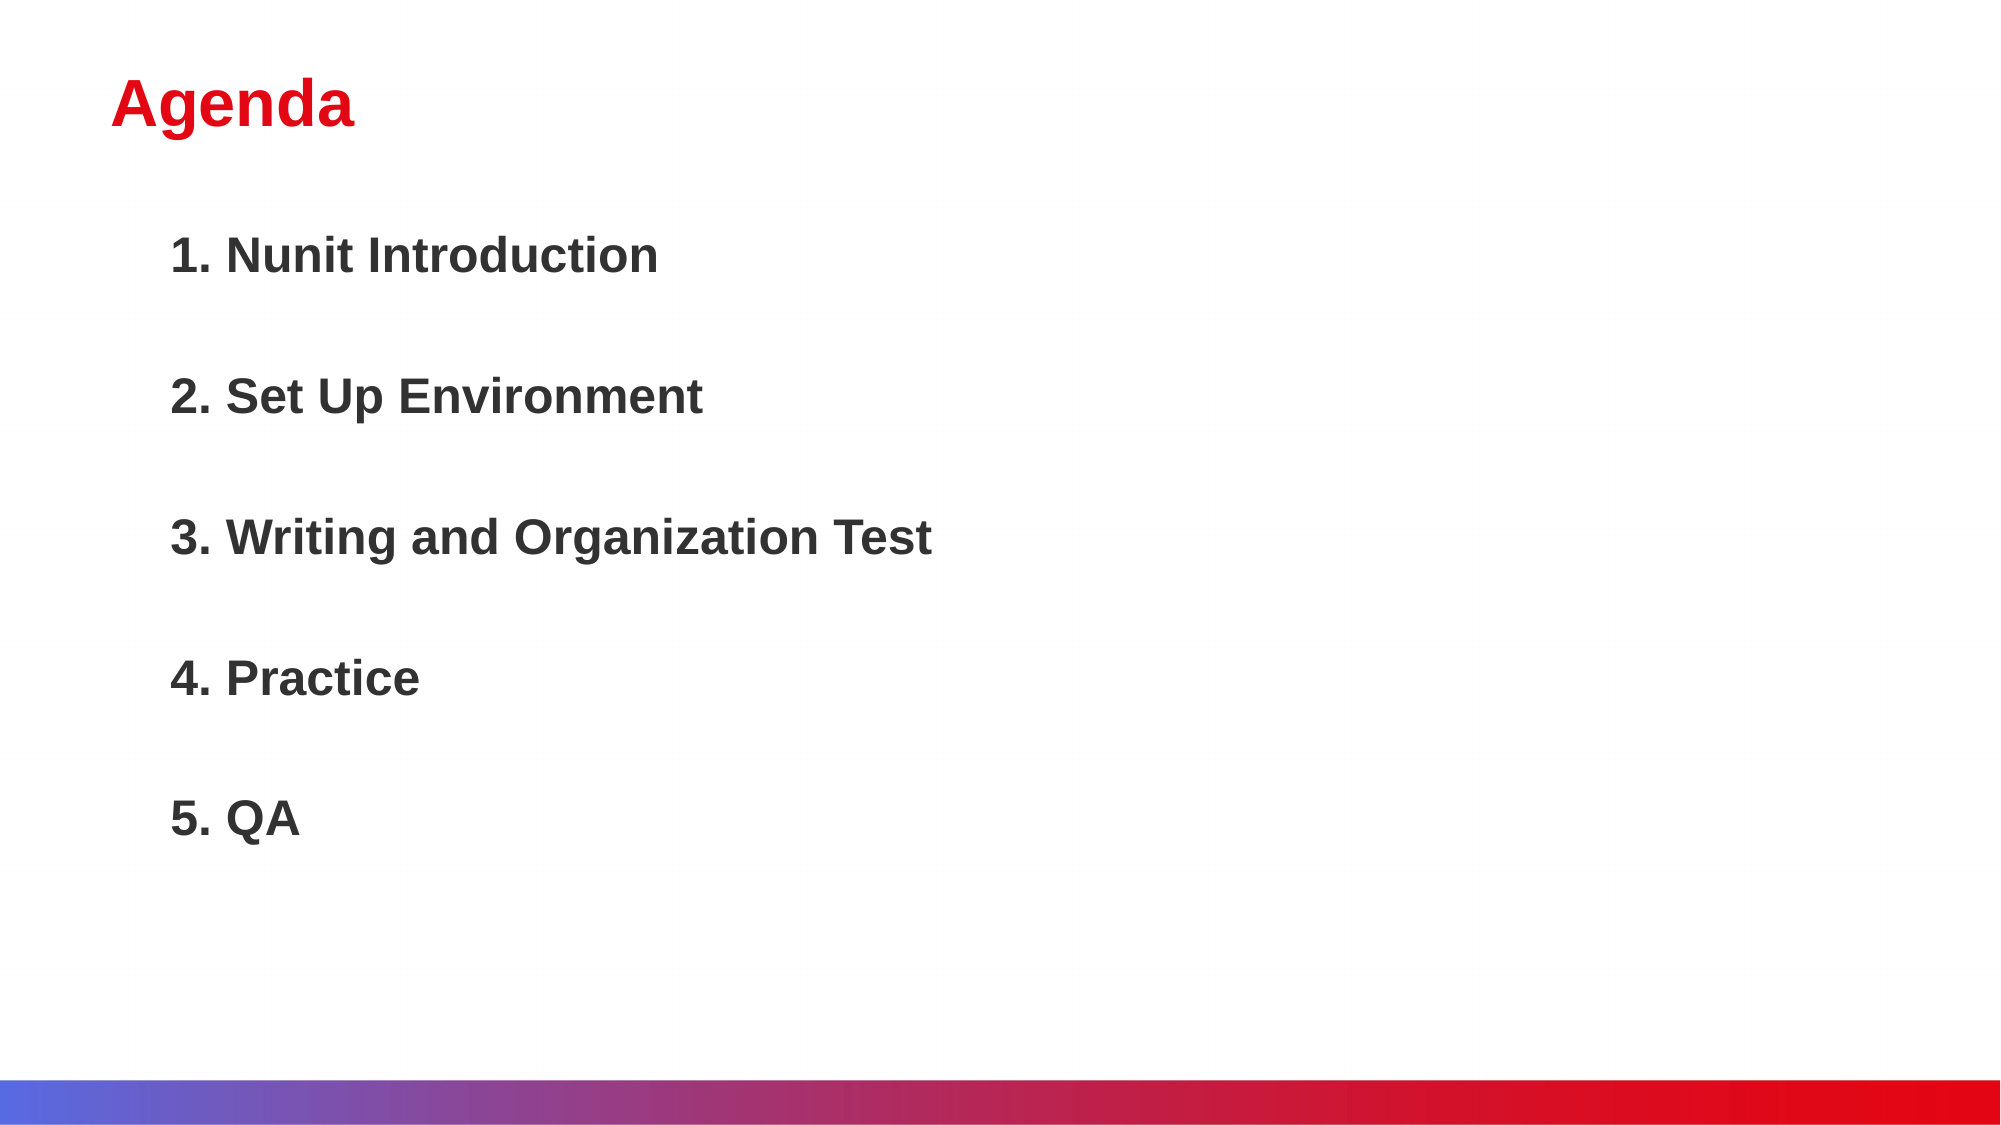

# Agenda
1. Nunit Introduction
2. Set Up Environment
3. Writing and Organization Test
4. Practice
5. QA